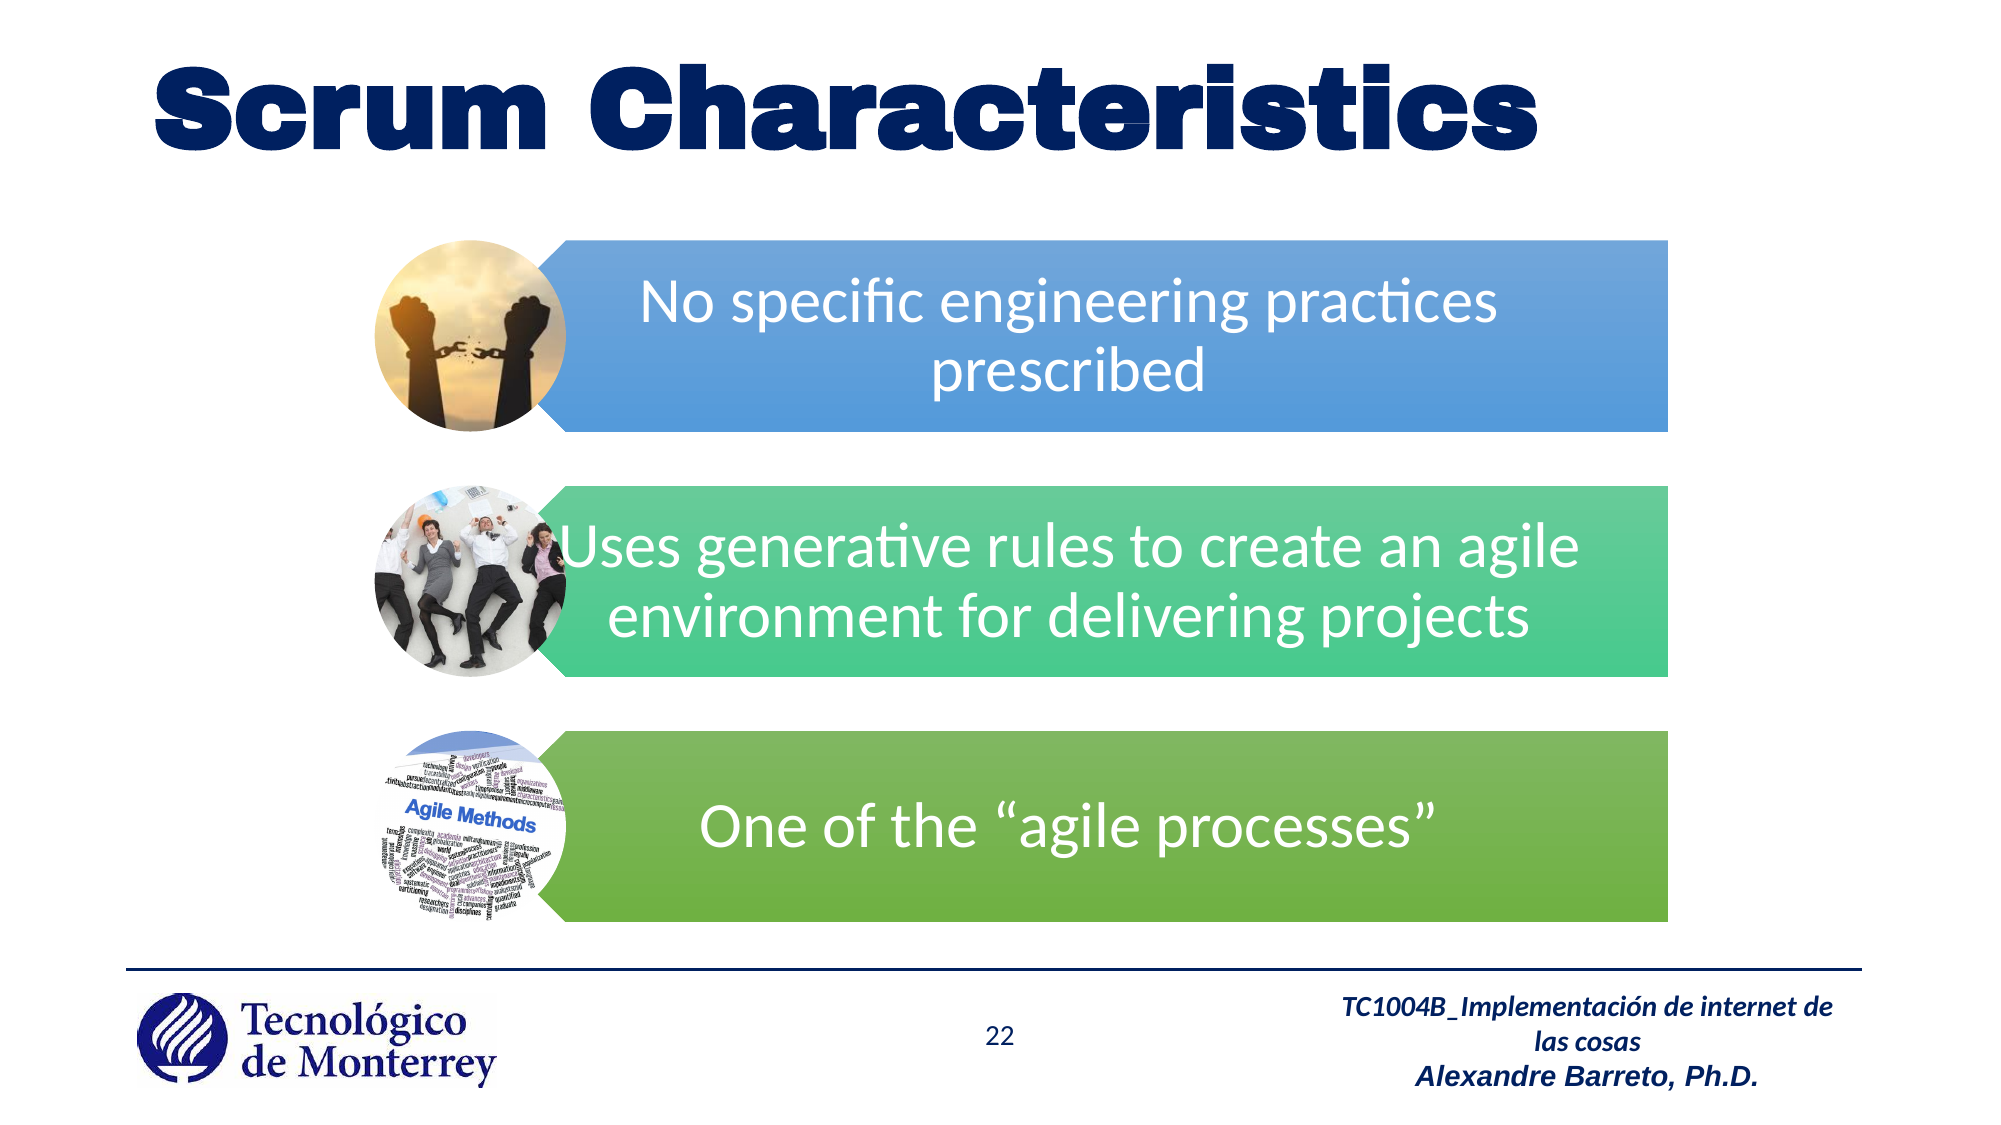

# Scrum Characteristics
No specific engineering practices prescribed
Uses generative rules to create an agile environment for delivering projects
One of the “agile processes”